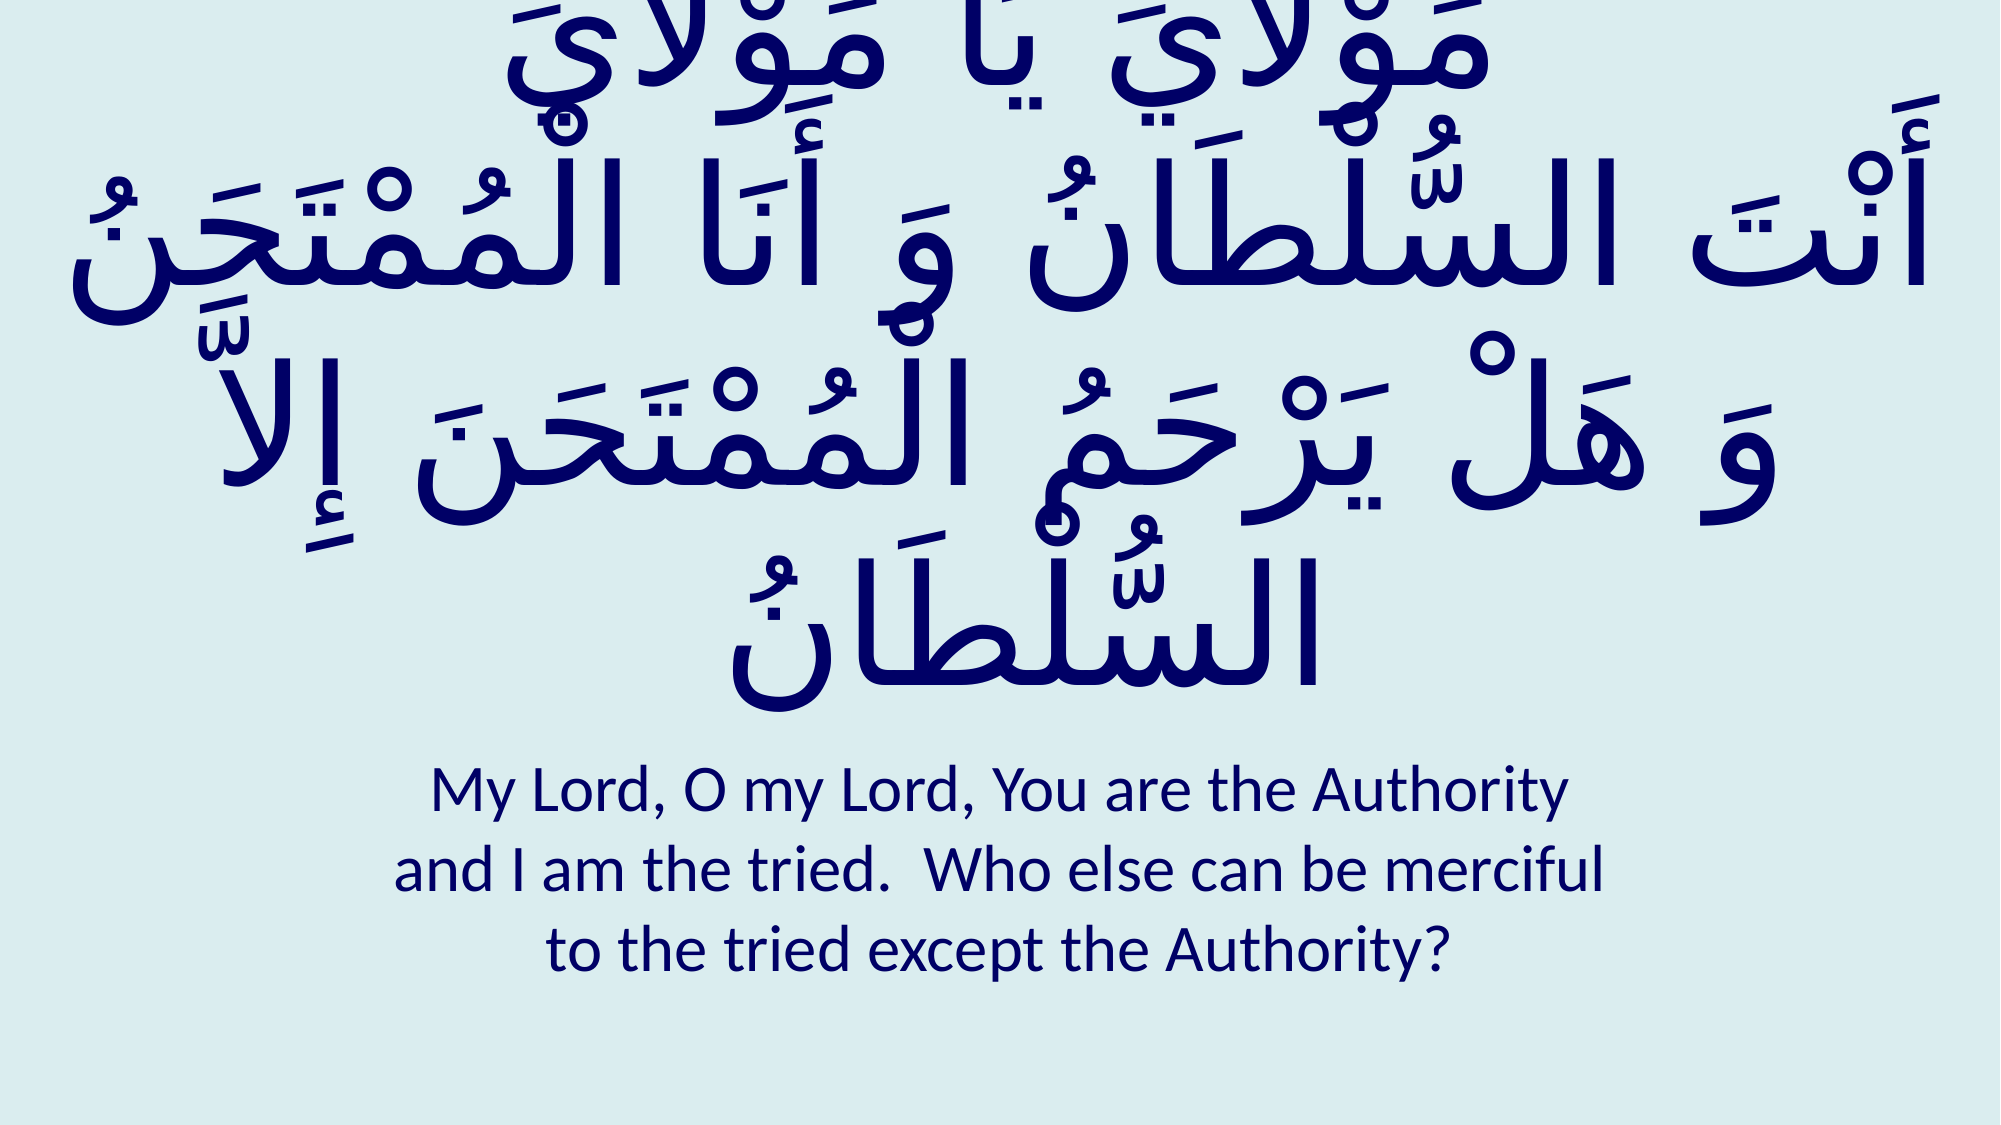

# مَوْلاَيَ يَا مَوْلاَيَ أَنْتَ السُّلْطَانُ وَ أَنَا الْمُمْتَحَنُ وَ هَلْ يَرْحَمُ الْمُمْتَحَنَ إِلاَّ السُّلْطَانُ‏
My Lord, O my Lord, You are the Authority and I am the tried.  Who else can be merciful to the tried except the Authority?